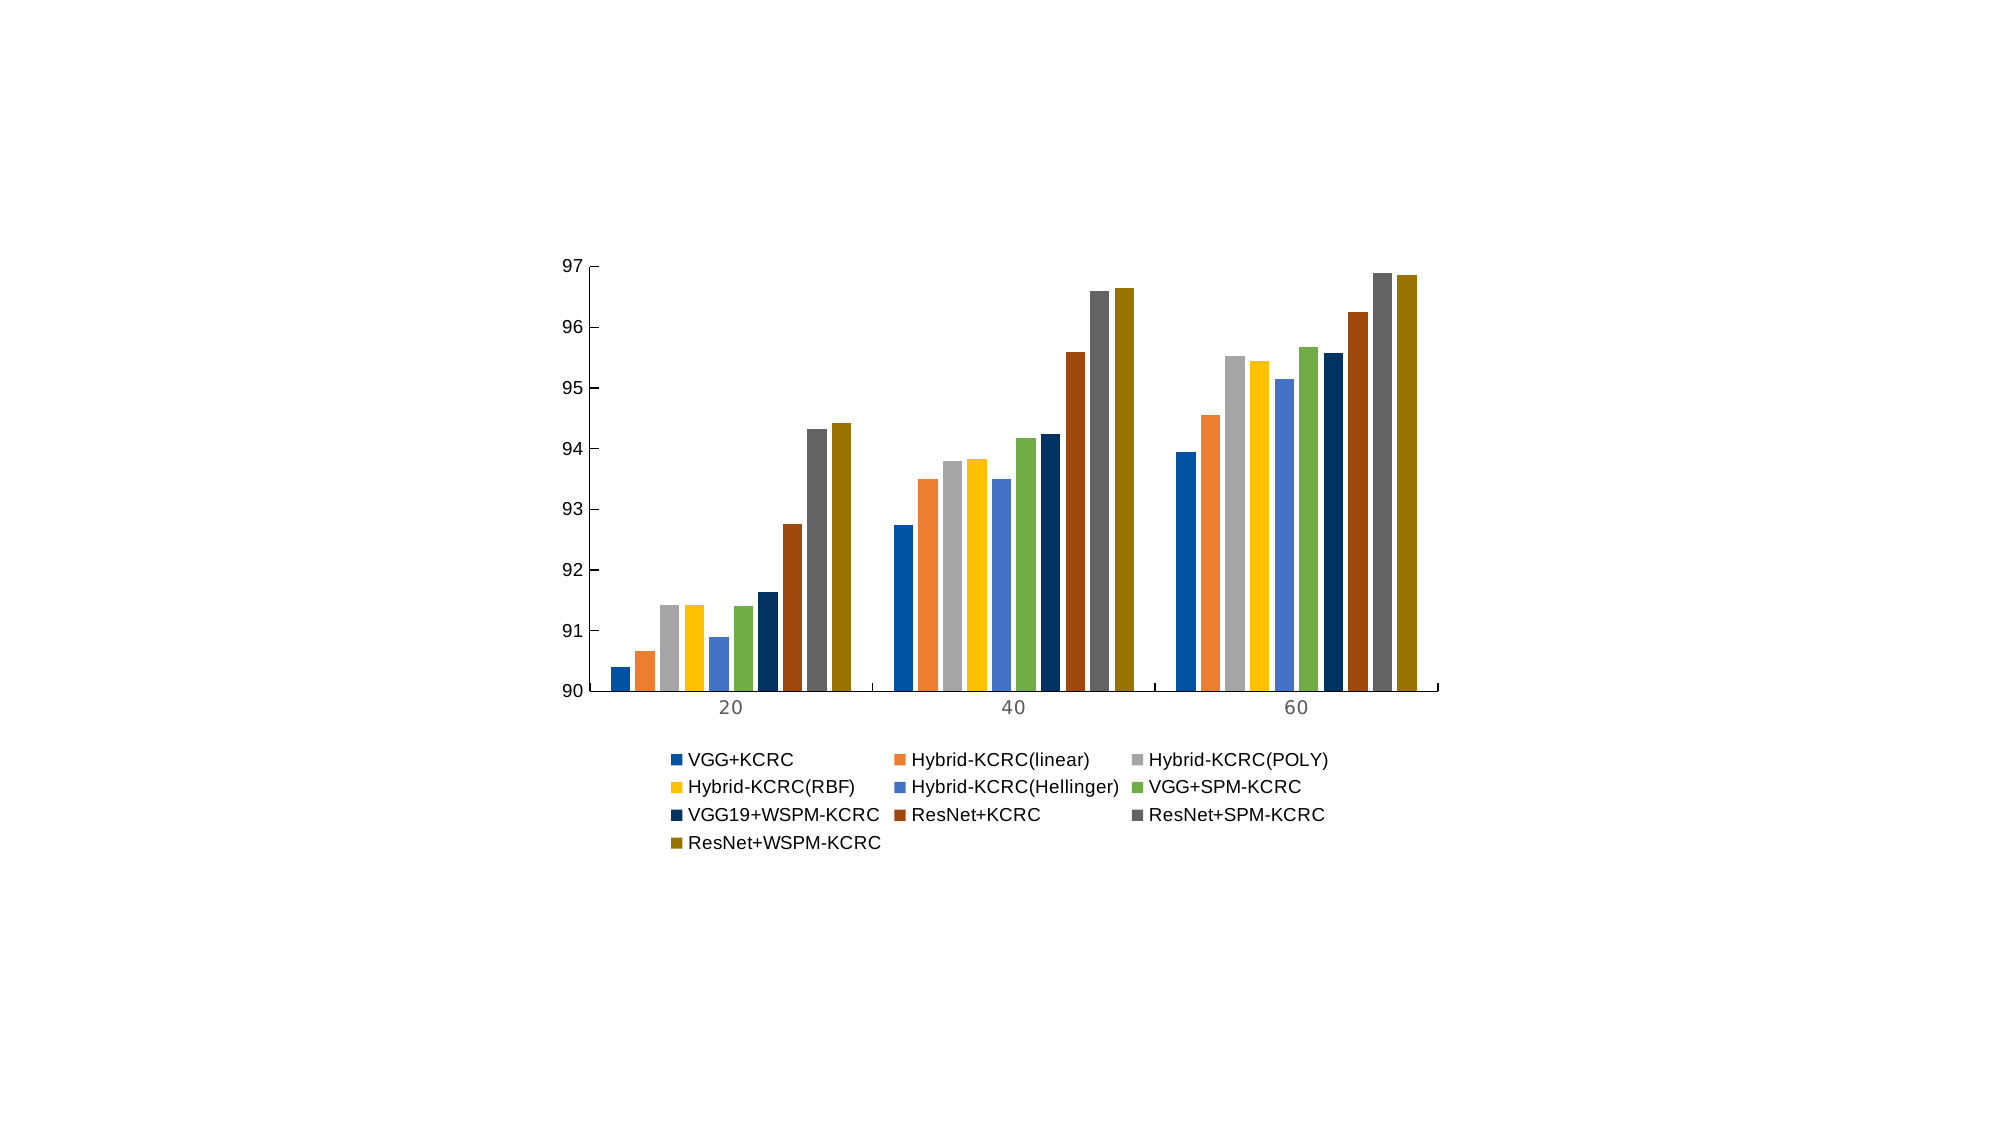

### Chart

| Category | VGG+KCRC | Hybrid-KCRC(linear) | Hybrid-KCRC(POLY) | Hybrid-KCRC(RBF) | Hybrid-KCRC(Hellinger) | VGG+SPM-KCRC | VGG19+WSPM-KCRC | ResNet+KCRC | ResNet+SPM-KCRC | ResNet+WSPM-KCRC
 |
|---|---|---|---|---|---|---|---|---|---|---|
| 20 | 90.4 | 90.67 | 91.43 | 91.43 | 90.9 | 91.4 | 91.64 | 92.76 | 94.33 | 94.43 |
| 40 | 92.74 | 93.5 | 93.79 | 93.83 | 93.5 | 94.17 | 94.24 | 95.6 | 96.6 | 96.64 |
| 60 | 93.95 | 94.55 | 95.52 | 95.45 | 95.14 | 95.67 | 95.57 | 96.26 | 96.9 | 96.86 |